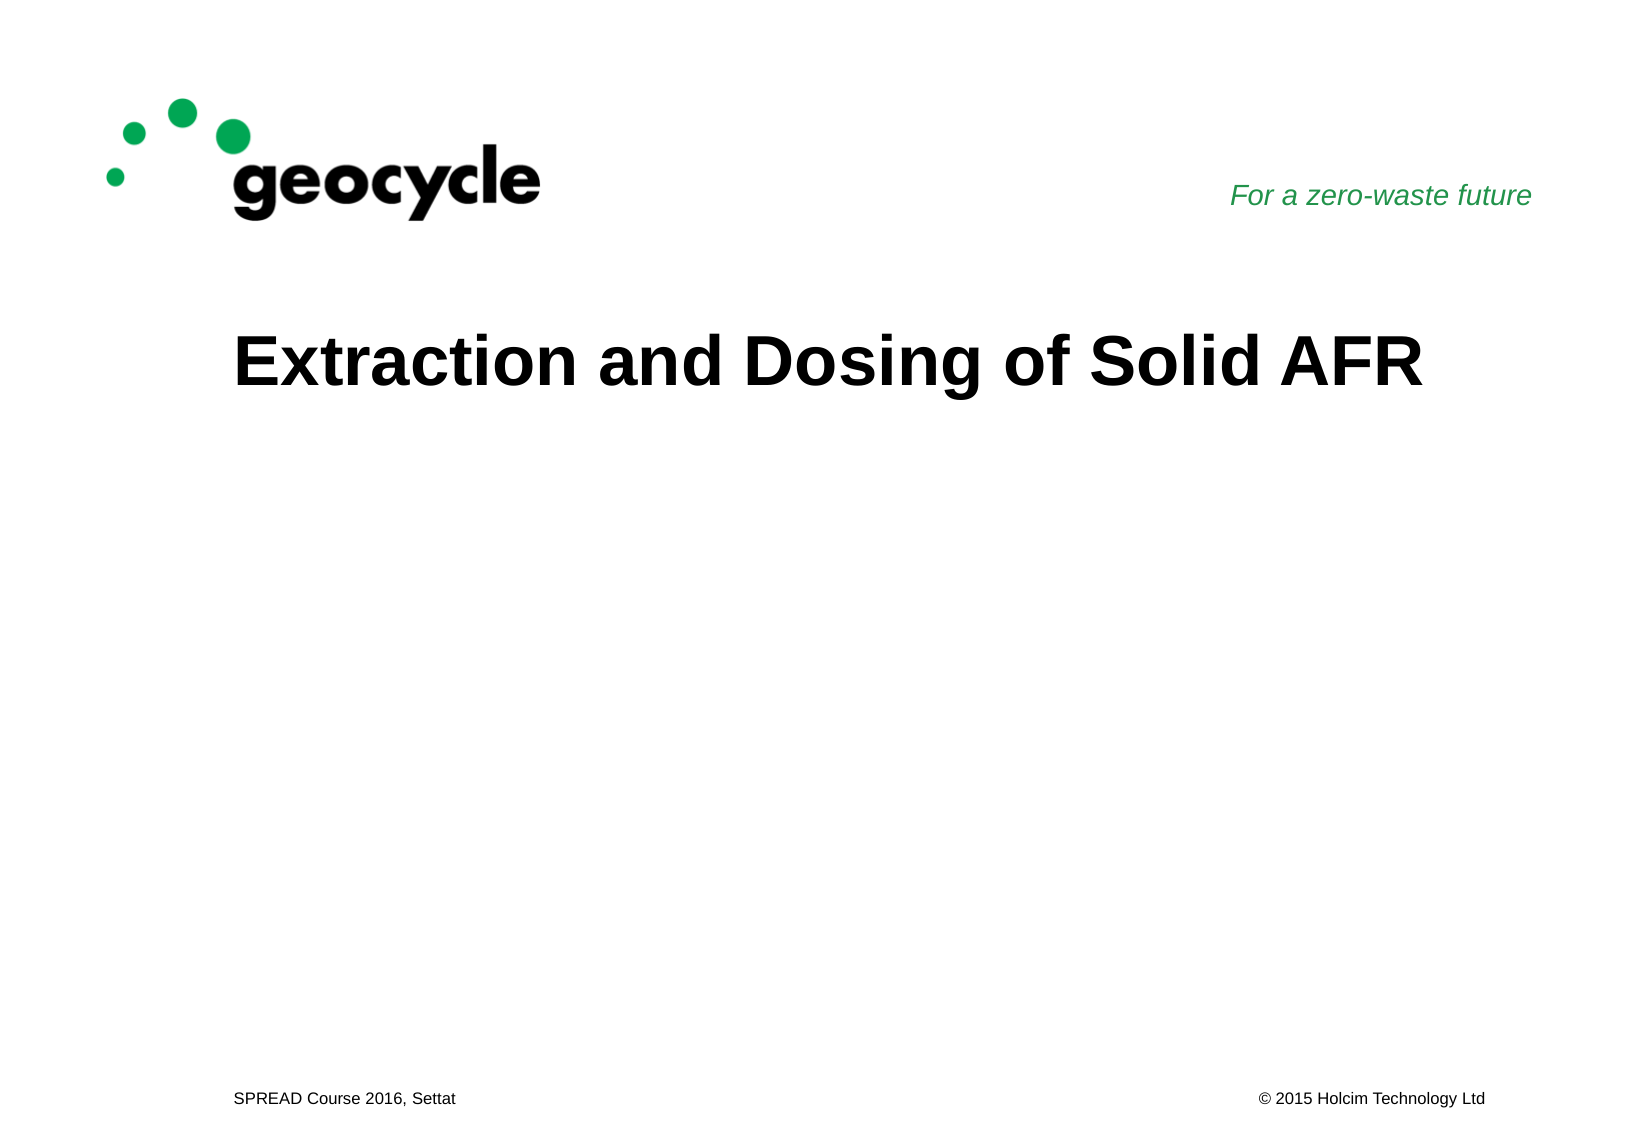

# Extraction and Dosing of Solid AFR

SPREAD Course 2016, Settat